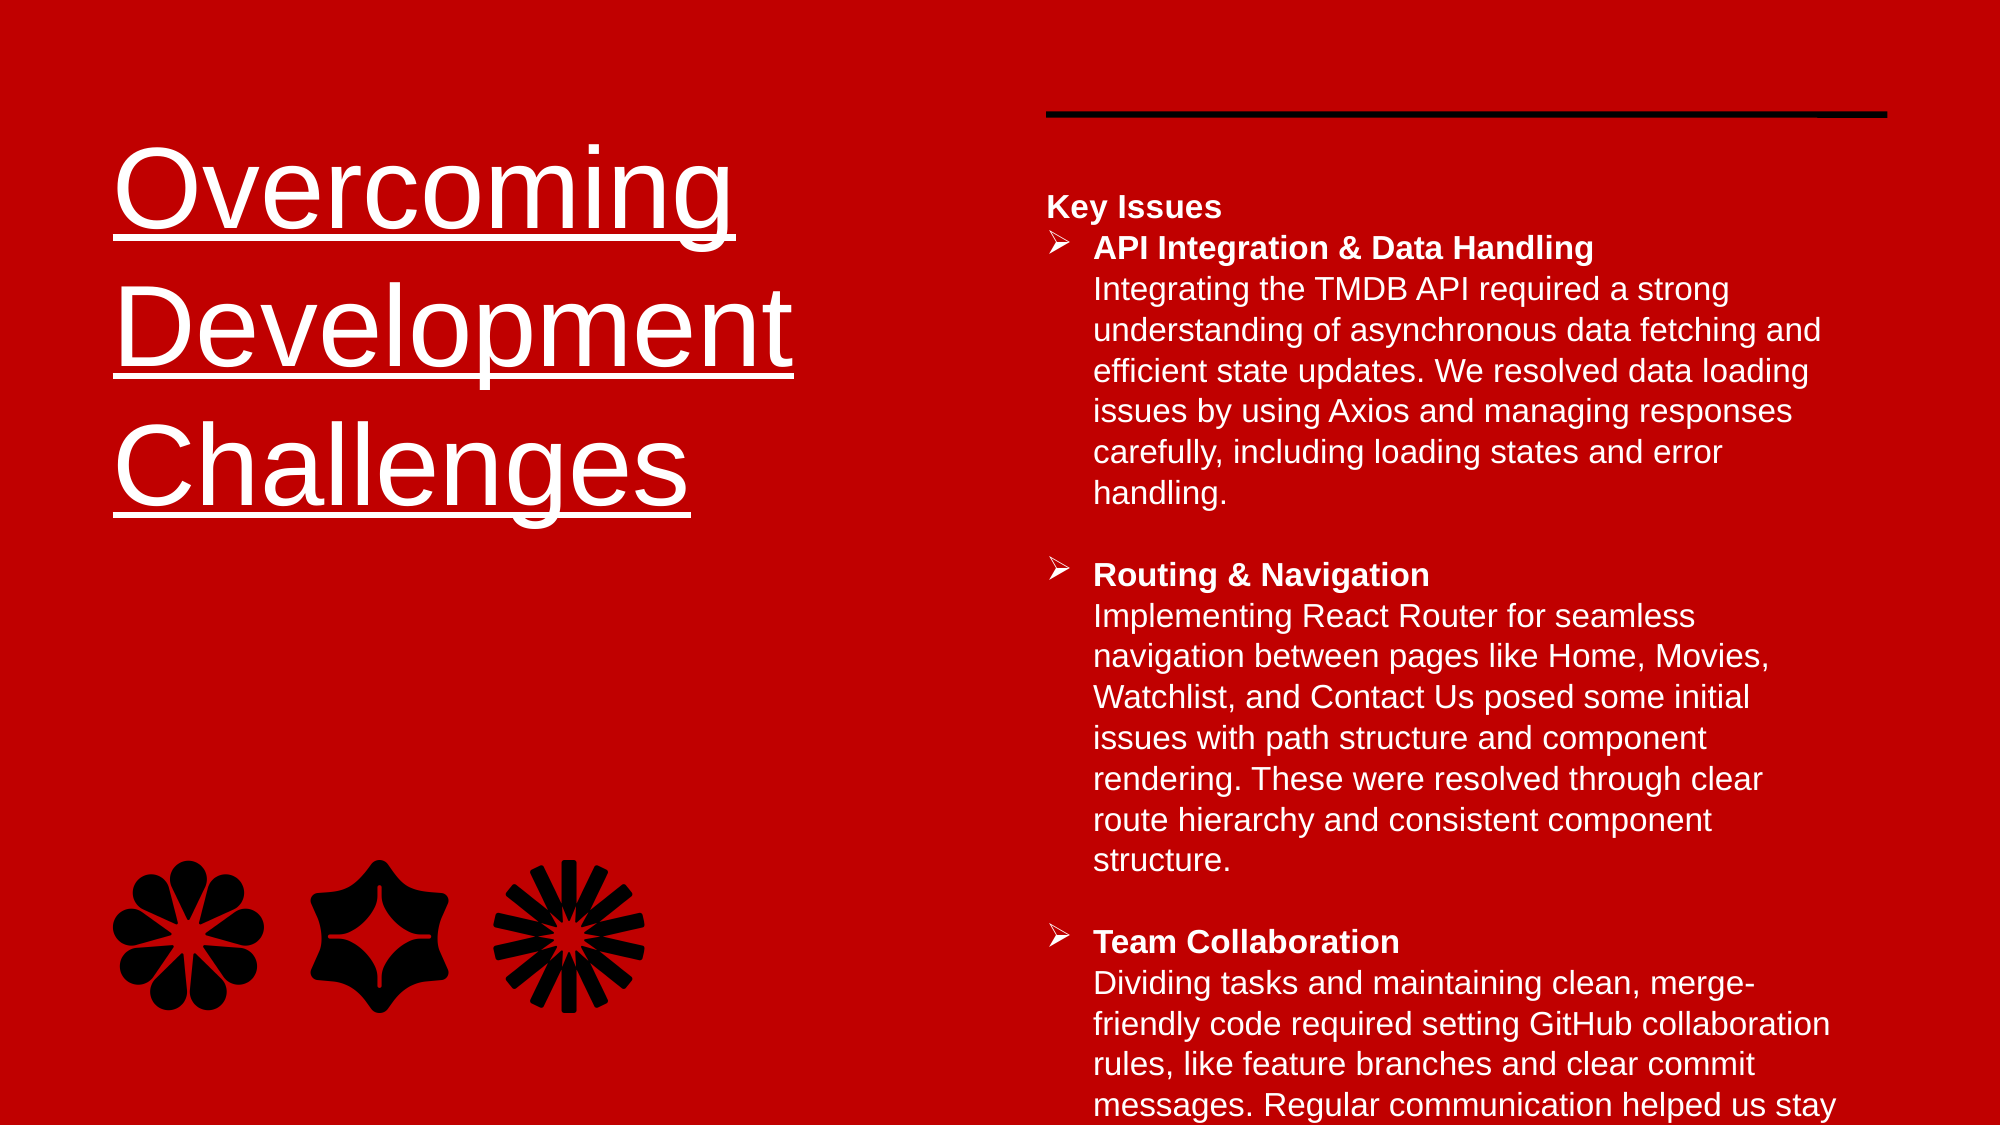

Overcoming Development Challenges

Key Issues
API Integration & Data Handling
Integrating the TMDB API required a strong understanding of asynchronous data fetching and efficient state updates. We resolved data loading issues by using Axios and managing responses carefully, including loading states and error handling.

Routing & Navigation
Implementing React Router for seamless navigation between pages like Home, Movies, Watchlist, and Contact Us posed some initial issues with path structure and component rendering. These were resolved through clear route hierarchy and consistent component structure.

Team Collaboration
Dividing tasks and maintaining clean, merge-friendly code required setting GitHub collaboration rules, like feature branches and clear commit messages. Regular communication helped us stay aligned throughout the process.